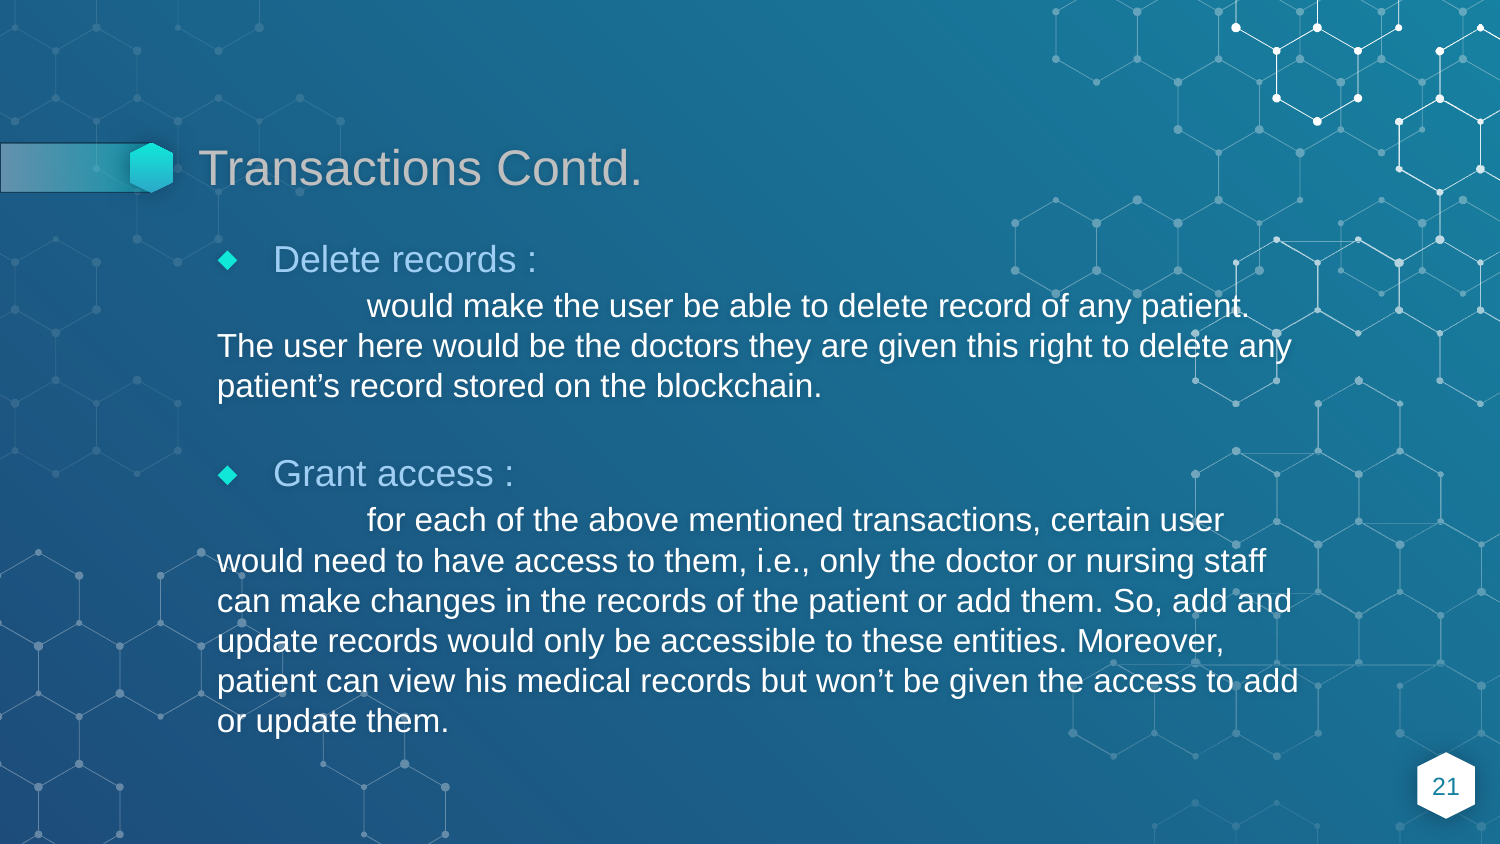

# Transactions Contd.
Delete records :
	would make the user be able to delete record of any patient. The user here would be the doctors they are given this right to delete any patient’s record stored on the blockchain.
Grant access :
	for each of the above mentioned transactions, certain user would need to have access to them, i.e., only the doctor or nursing staff can make changes in the records of the patient or add them. So, add and update records would only be accessible to these entities. Moreover, patient can view his medical records but won’t be given the access to add or update them.
21